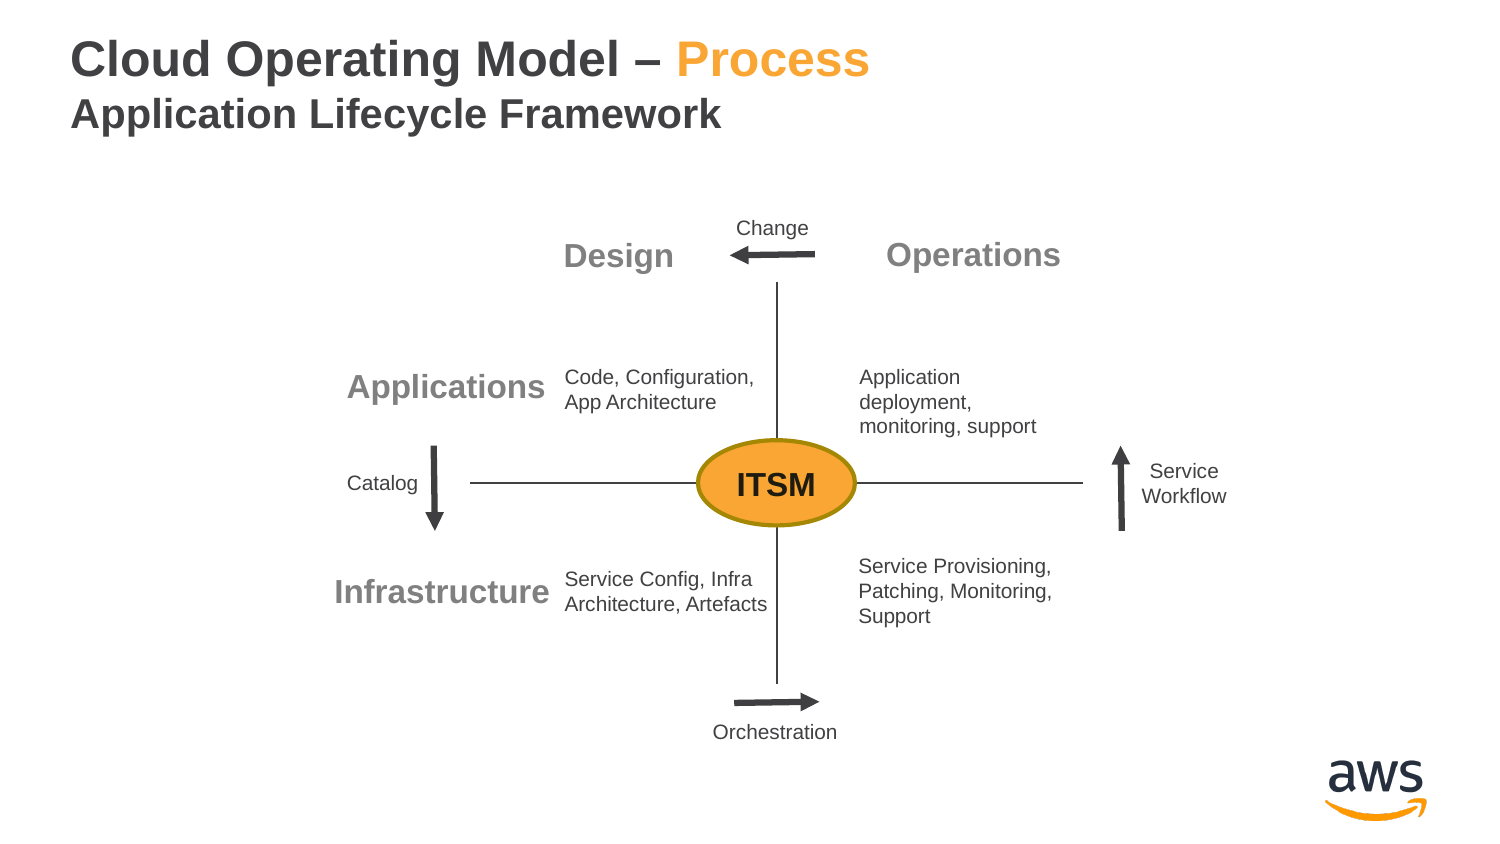

# Cloud Operating Model – Process Application Lifecycle Framework
Change
Operations
Design
|  |  |
| --- | --- |
|  |  |
Application deployment, monitoring, support
Code, Configuration, App Architecture
Applications
ITSM
Service Workflow
Catalog
Service Provisioning, Patching, Monitoring, Support
Service Config, Infra Architecture, Artefacts
Infrastructure
Orchestration